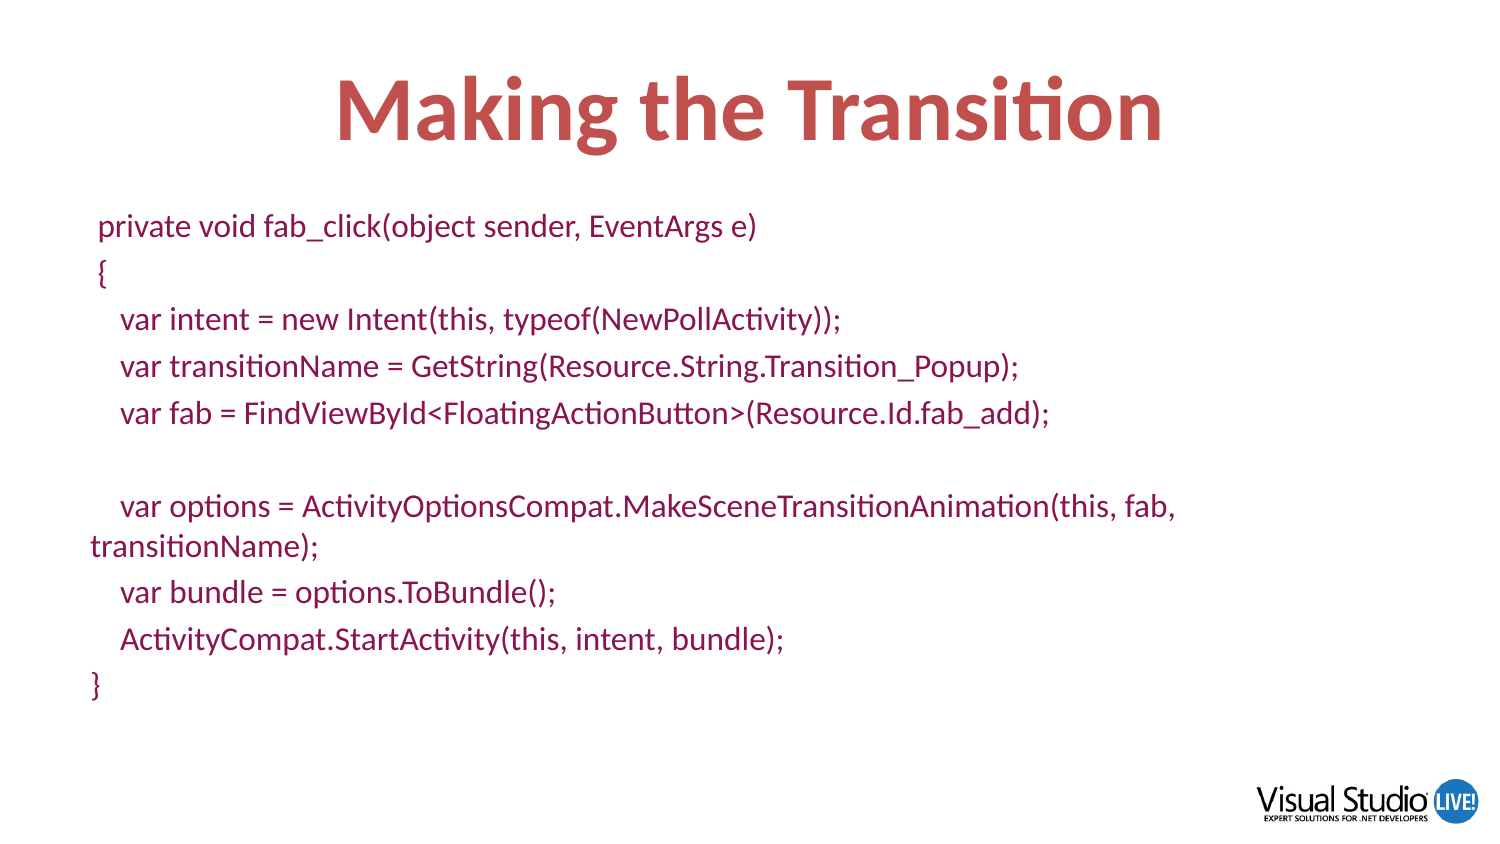

# Making the Transition
 private void fab_click(object sender, EventArgs e)
 {
    var intent = new Intent(this, typeof(NewPollActivity));
    var transitionName = GetString(Resource.String.Transition_Popup);
    var fab = FindViewById<FloatingActionButton>(Resource.Id.fab_add);

    var options = ActivityOptionsCompat.MakeSceneTransitionAnimation(this, fab, transitionName);
    var bundle = options.ToBundle();
    ActivityCompat.StartActivity(this, intent, bundle);
}